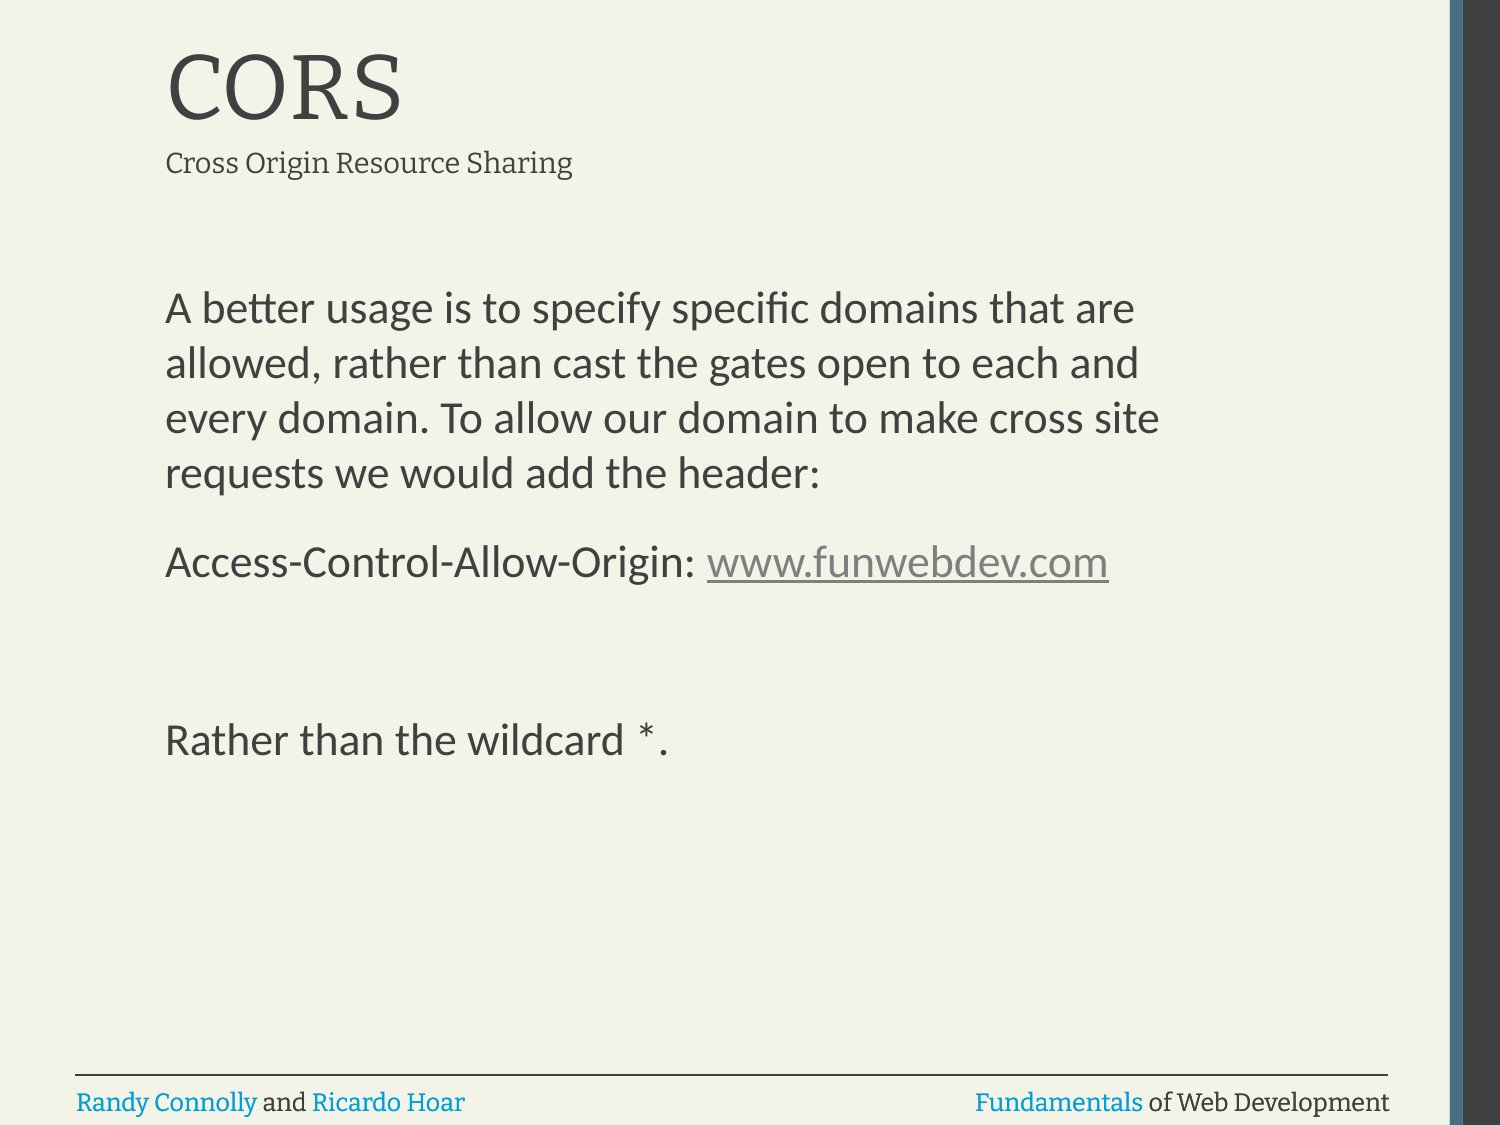

# CORS
Cross Origin Resource Sharing
A better usage is to specify specific domains that are allowed, rather than cast the gates open to each and every domain. To allow our domain to make cross site requests we would add the header:
Access-Control-Allow-Origin: www.funwebdev.com

Rather than the wildcard *.